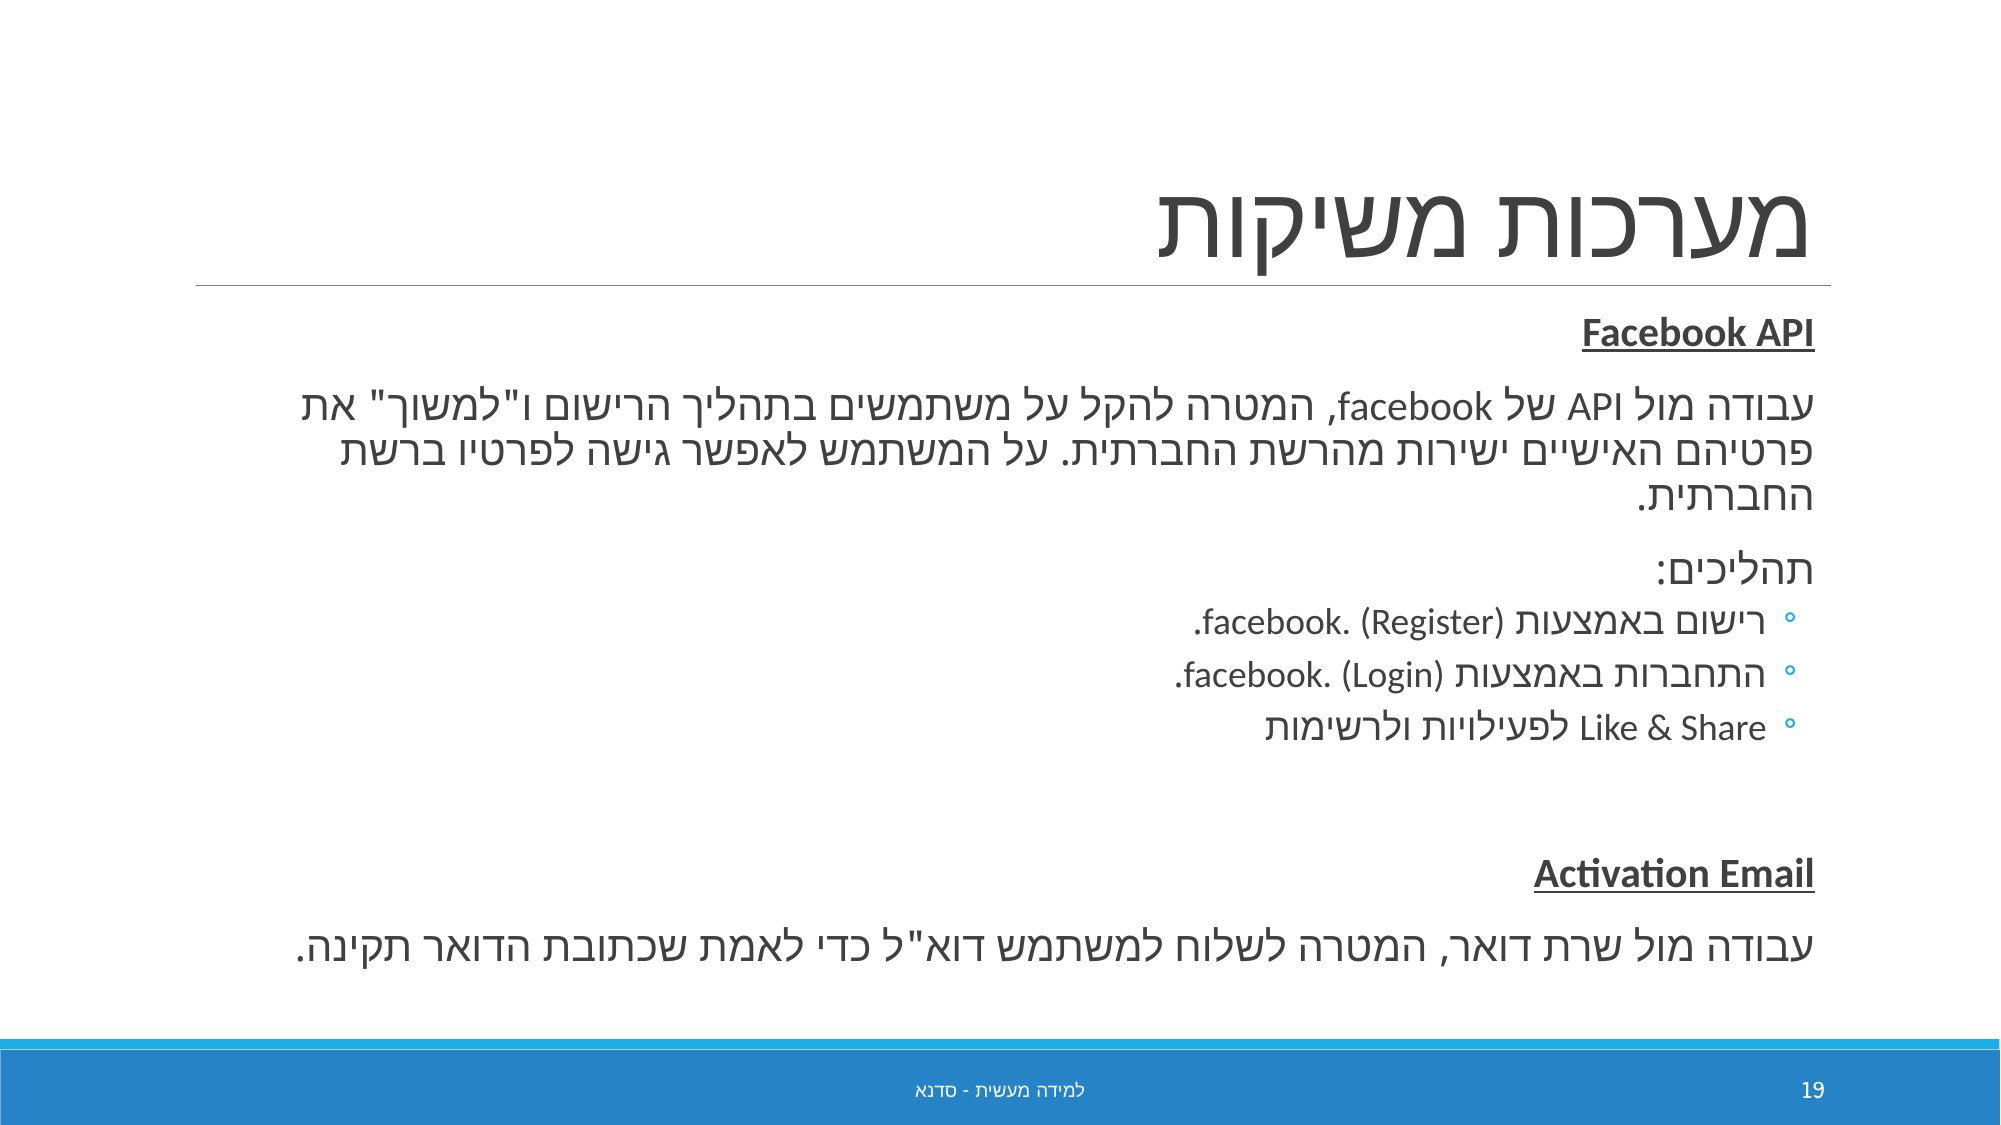

# מערכות משיקות
Facebook API
עבודה מול API של facebook, המטרה להקל על משתמשים בתהליך הרישום ו"למשוך" את פרטיהם האישיים ישירות מהרשת החברתית. על המשתמש לאפשר גישה לפרטיו ברשת החברתית.
תהליכים:
רישום באמצעות facebook. (Register).
התחברות באמצעות facebook. (Login).
Like & Share לפעילויות ולרשימות

Activation Email
עבודה מול שרת דואר, המטרה לשלוח למשתמש דוא"ל כדי לאמת שכתובת הדואר תקינה.
למידה מעשית - סדנא
19